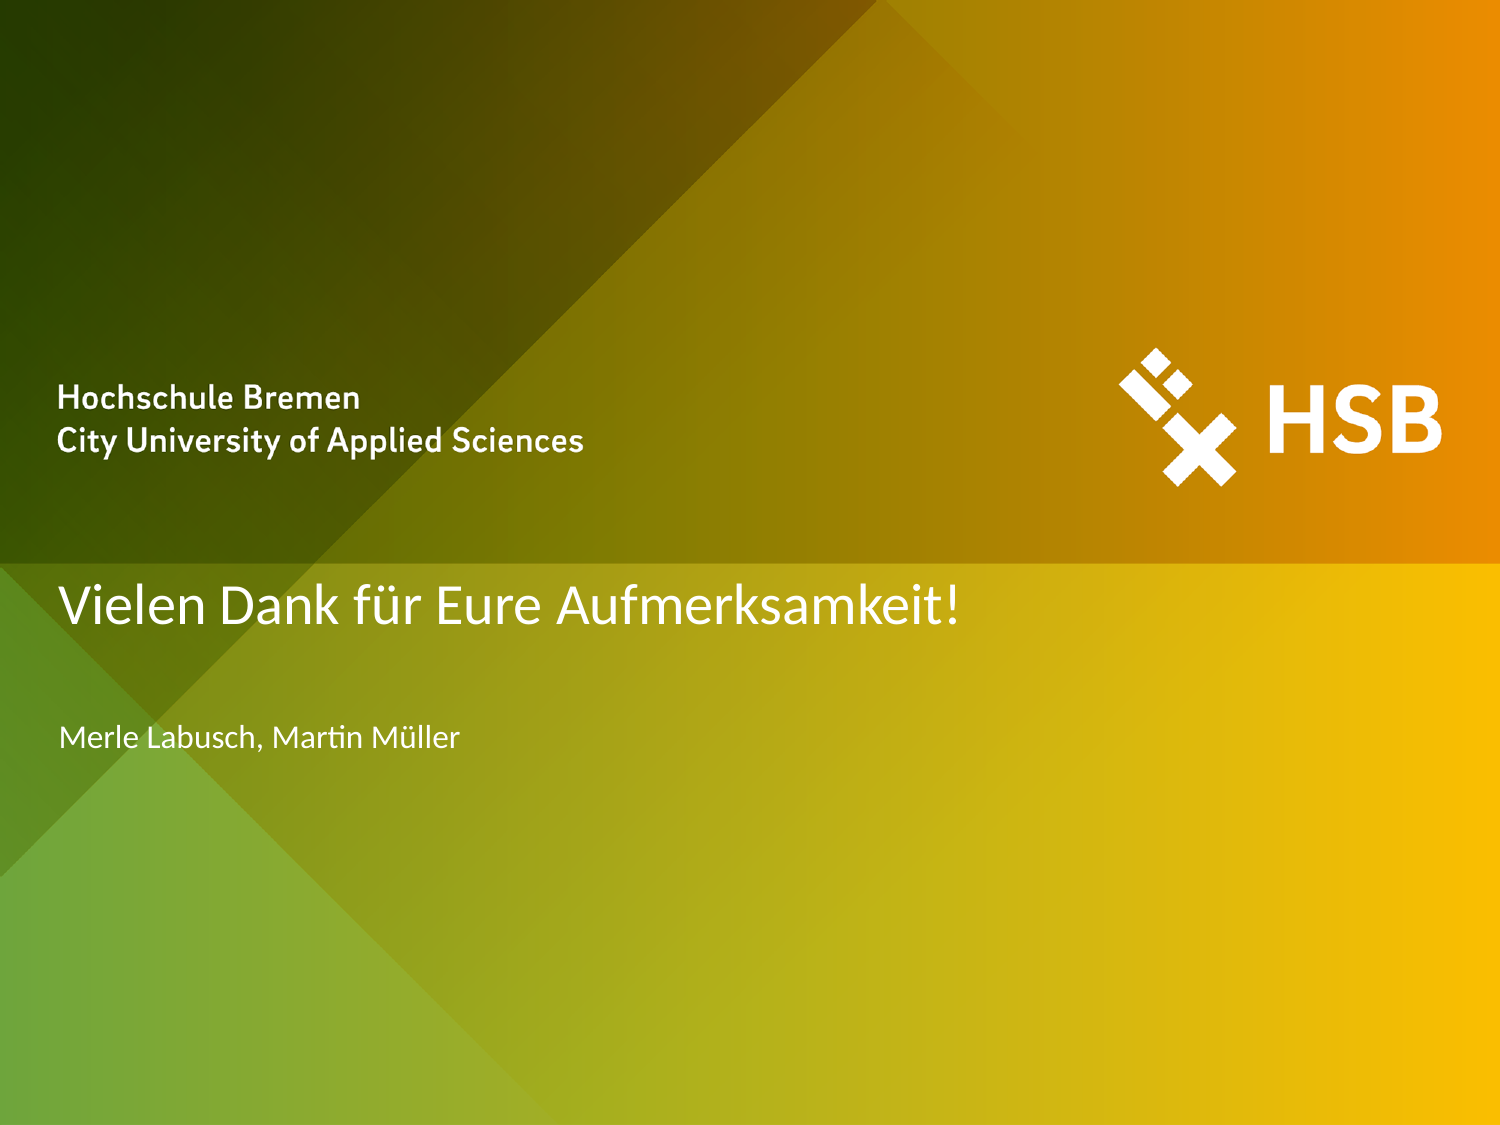

# Vielen Dank für Eure Aufmerksamkeit!

Merle Labusch, Martin Müller